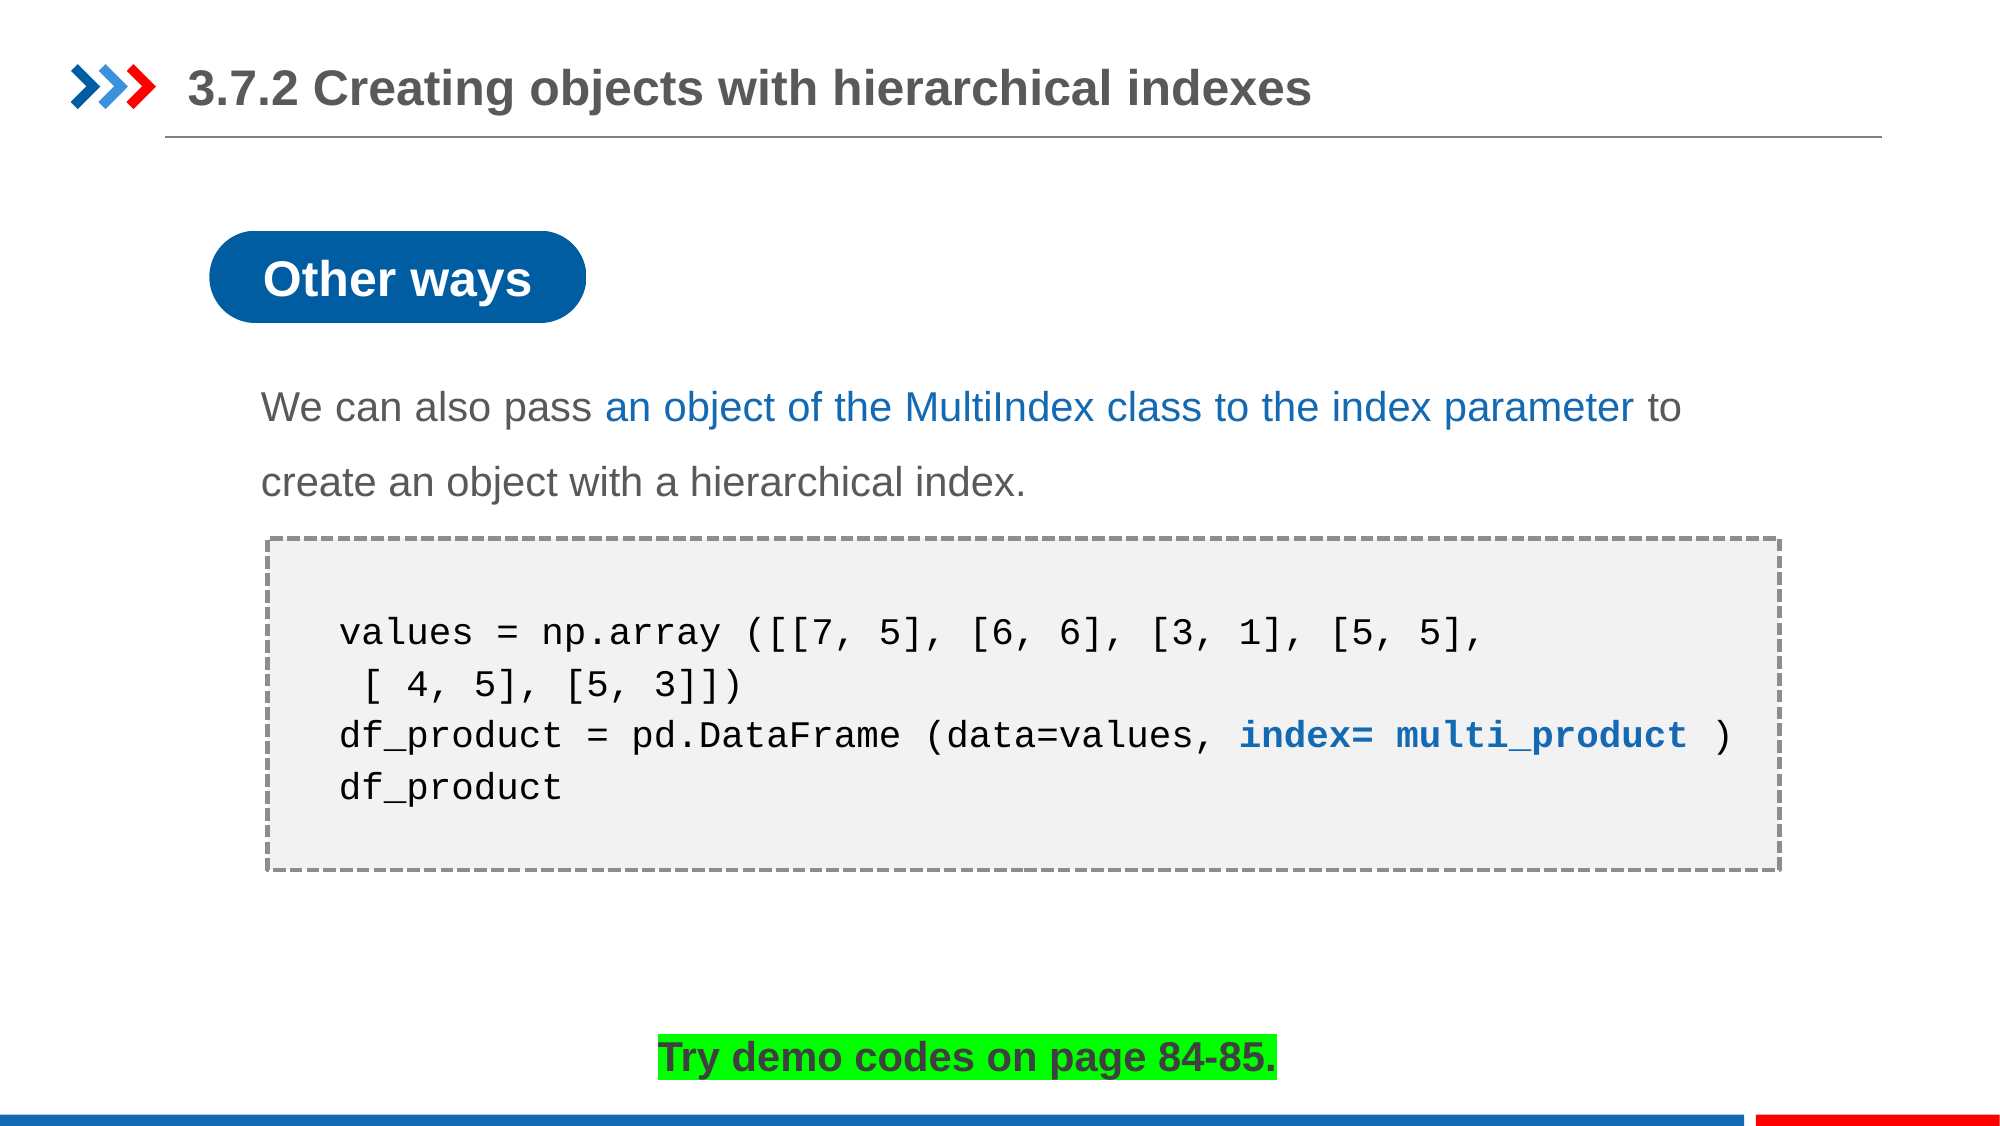

3.7.2 Creating objects with hierarchical indexes
Other ways
We can also pass an object of the MultiIndex class to the index parameter to create an object with a hierarchical index.

values = np.array ([[7, 5], [6, 6], [3, 1], [5, 5],
 [ 4, 5], [5, 3]])
df_product = pd.DataFrame (data=values, index= multi_product )
df_product
Try demo codes on page 84-85.